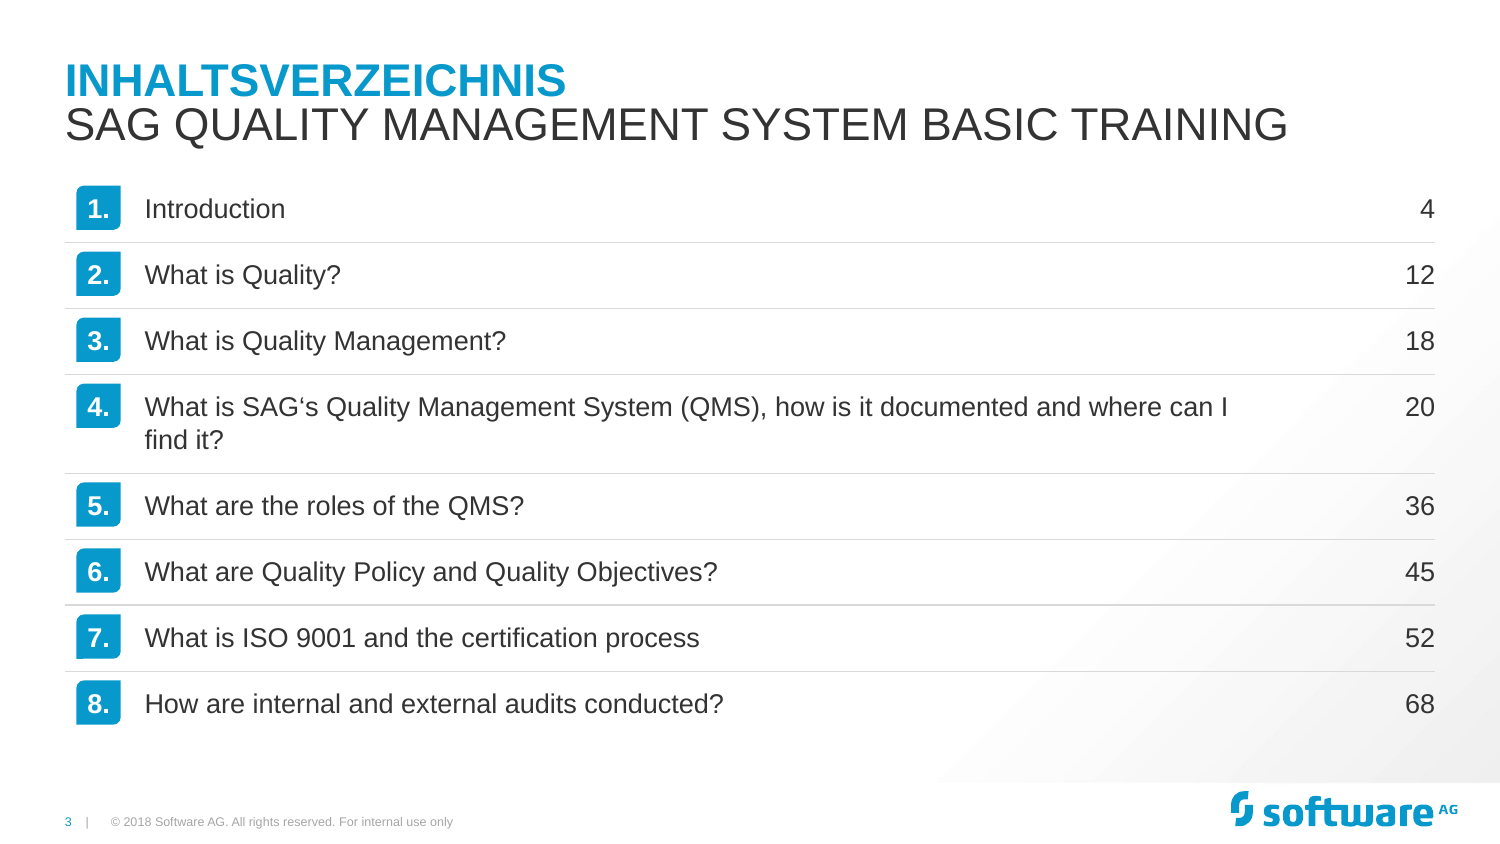

# Inhaltsverzeichnis
Sag Quality Management System Basic Training

1.
Introduction
4
2.
What is Quality?
12
3.
What is Quality Management?
18
4.
What is SAG‘s Quality Management System (QMS), how is it documented and where can I find it?
20
5.
What are the roles of the QMS?
36
6.
What are Quality Policy and Quality Objectives?
45
7.
What is ISO 9001 and the certification process
52
8.
How are internal and external audits conducted?
68
© 2018 Software AG. All rights reserved. For internal use only